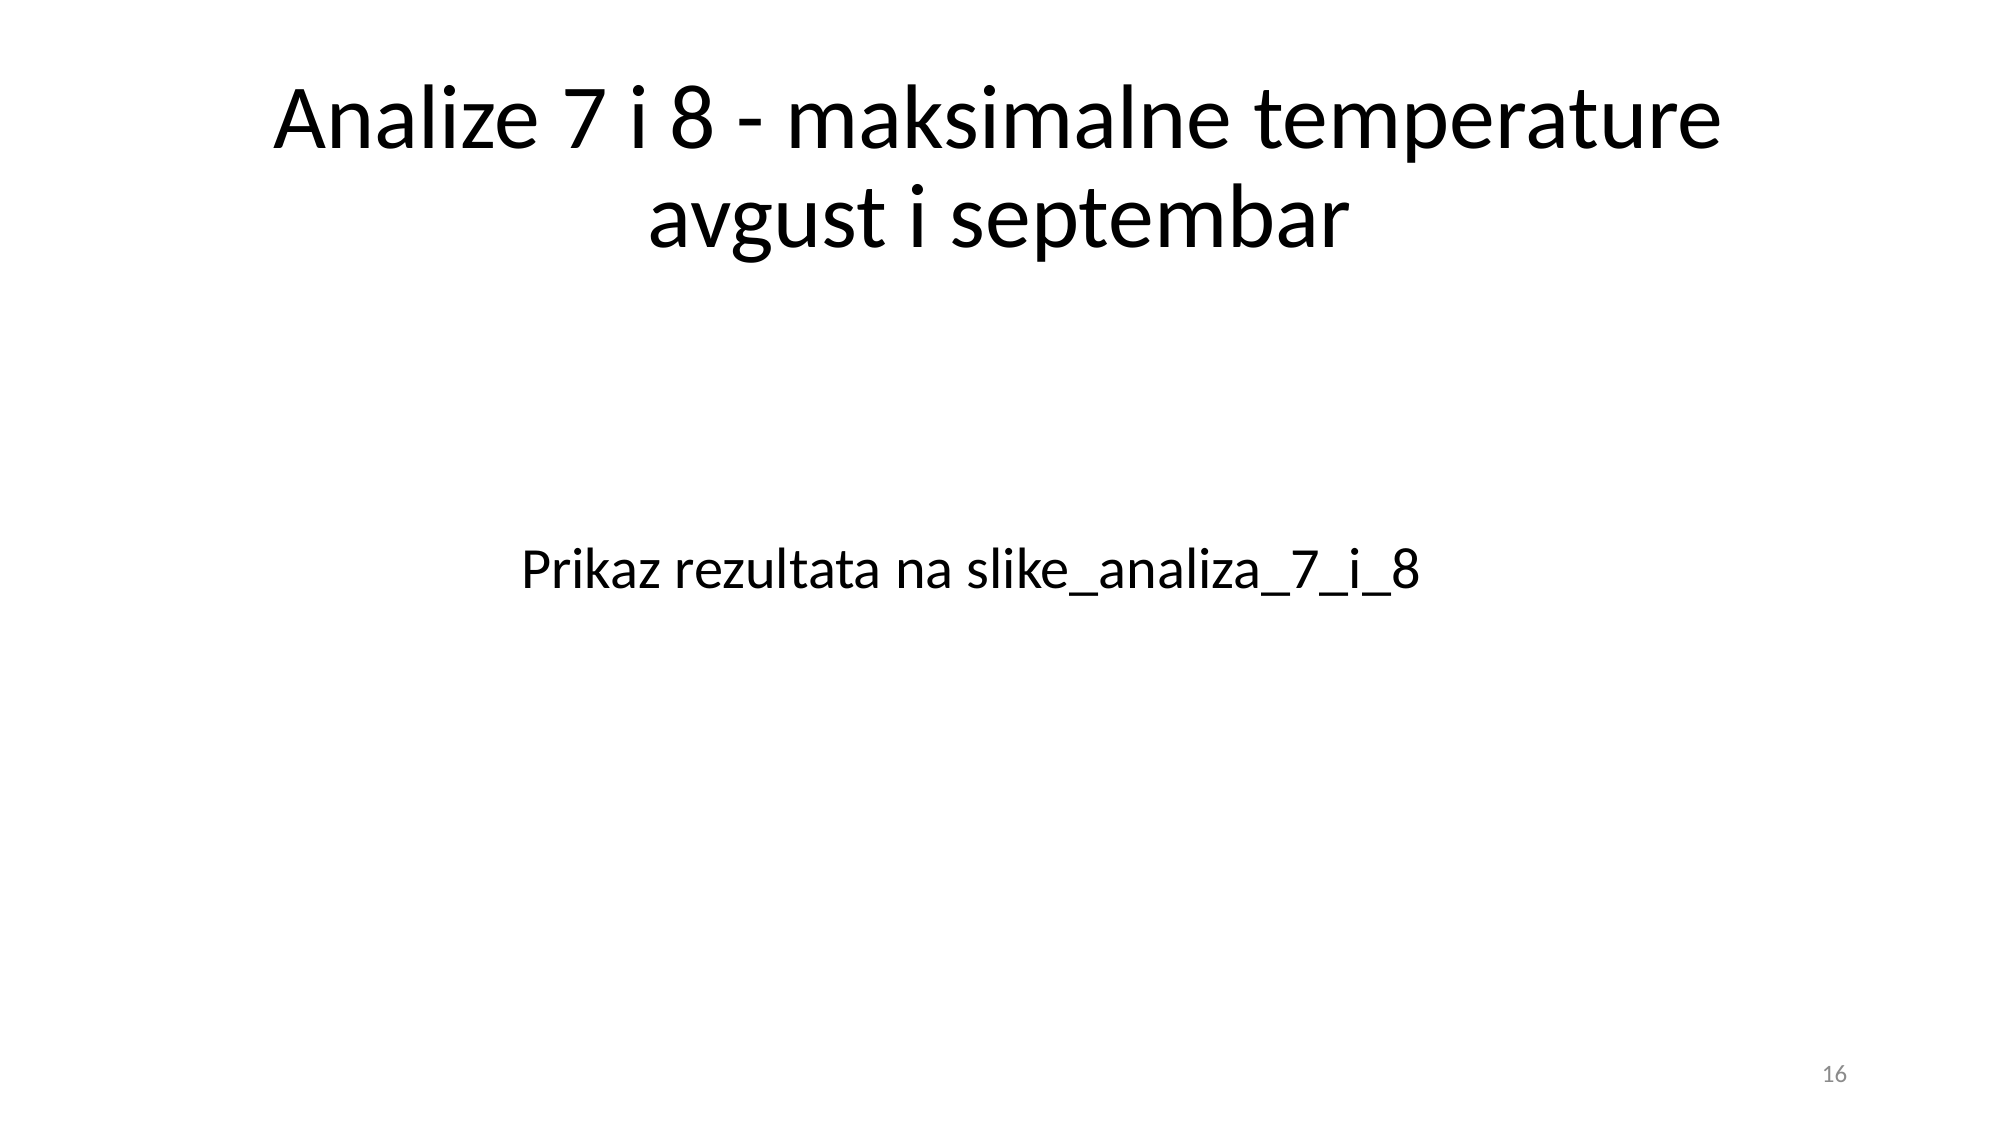

# Analize 7 i 8 - maksimalne temperature avgust i septembar
Prikaz rezultata na slike_analiza_7_i_8
16